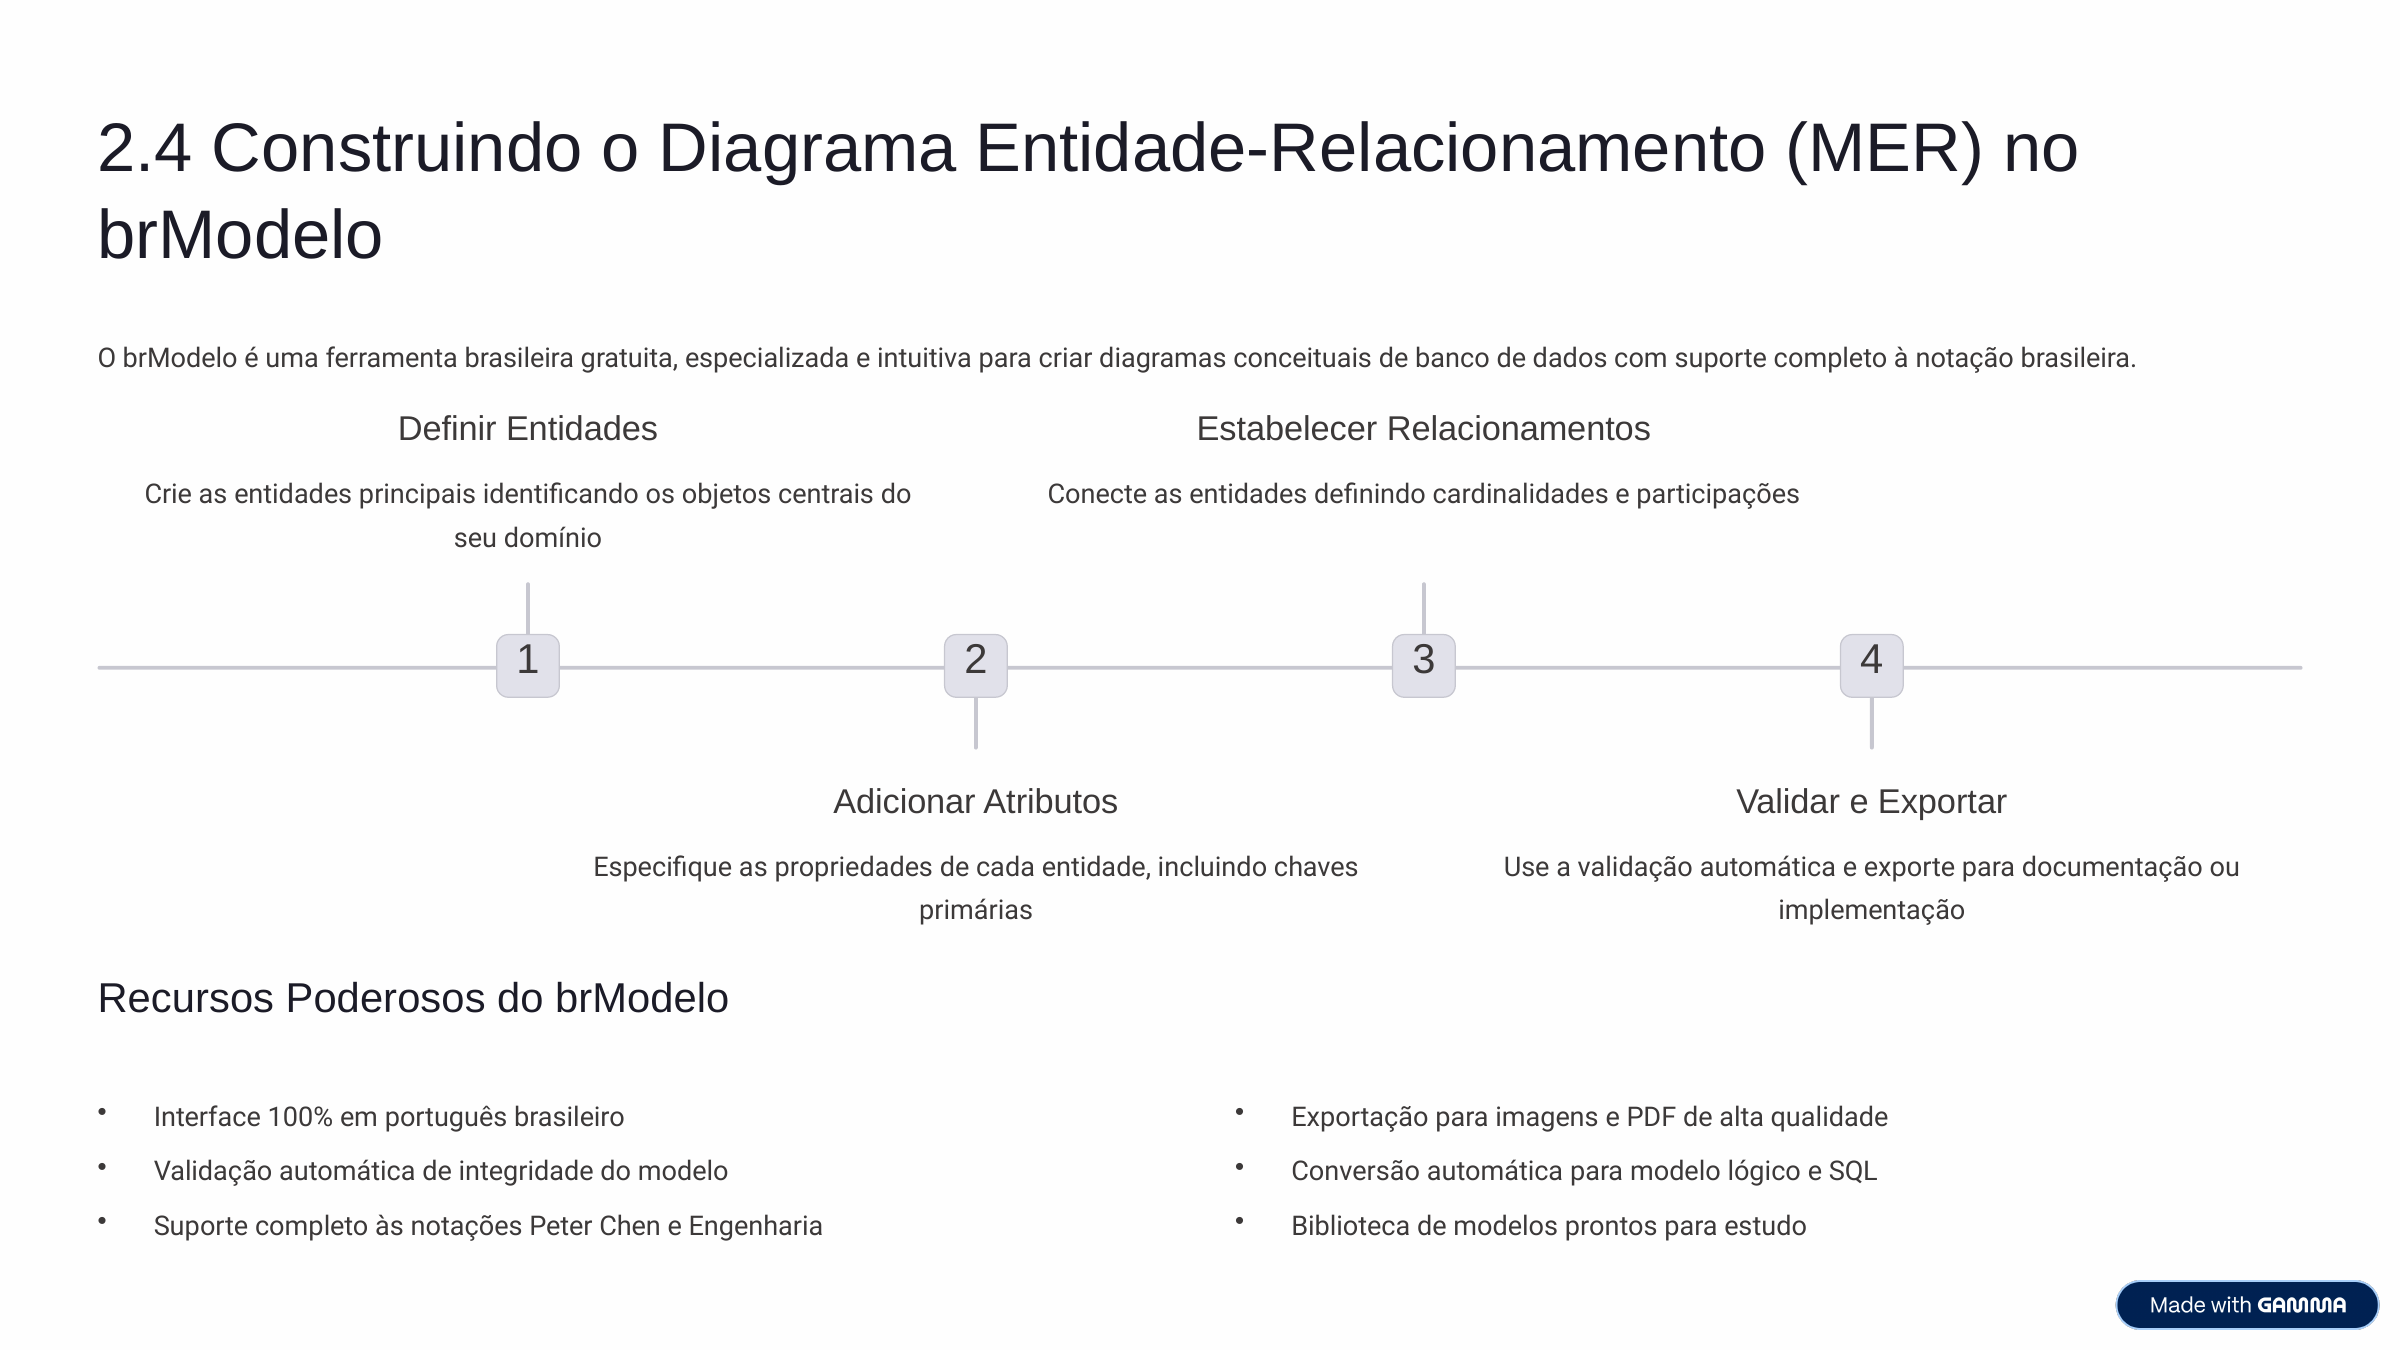

2.4 Construindo o Diagrama Entidade-Relacionamento (MER) no brModelo
O brModelo é uma ferramenta brasileira gratuita, especializada e intuitiva para criar diagramas conceituais de banco de dados com suporte completo à notação brasileira.
Definir Entidades
Estabelecer Relacionamentos
Crie as entidades principais identificando os objetos centrais do seu domínio
Conecte as entidades definindo cardinalidades e participações

1
2
3
4

Adicionar Atributos
Validar e Exportar
Especifique as propriedades de cada entidade, incluindo chaves primárias
Use a validação automática e exporte para documentação ou implementação
Recursos Poderosos do brModelo
Interface 100% em português brasileiro
Exportação para imagens e PDF de alta qualidade
Validação automática de integridade do modelo
Conversão automática para modelo lógico e SQL
Suporte completo às notações Peter Chen e Engenharia
Biblioteca de modelos prontos para estudo